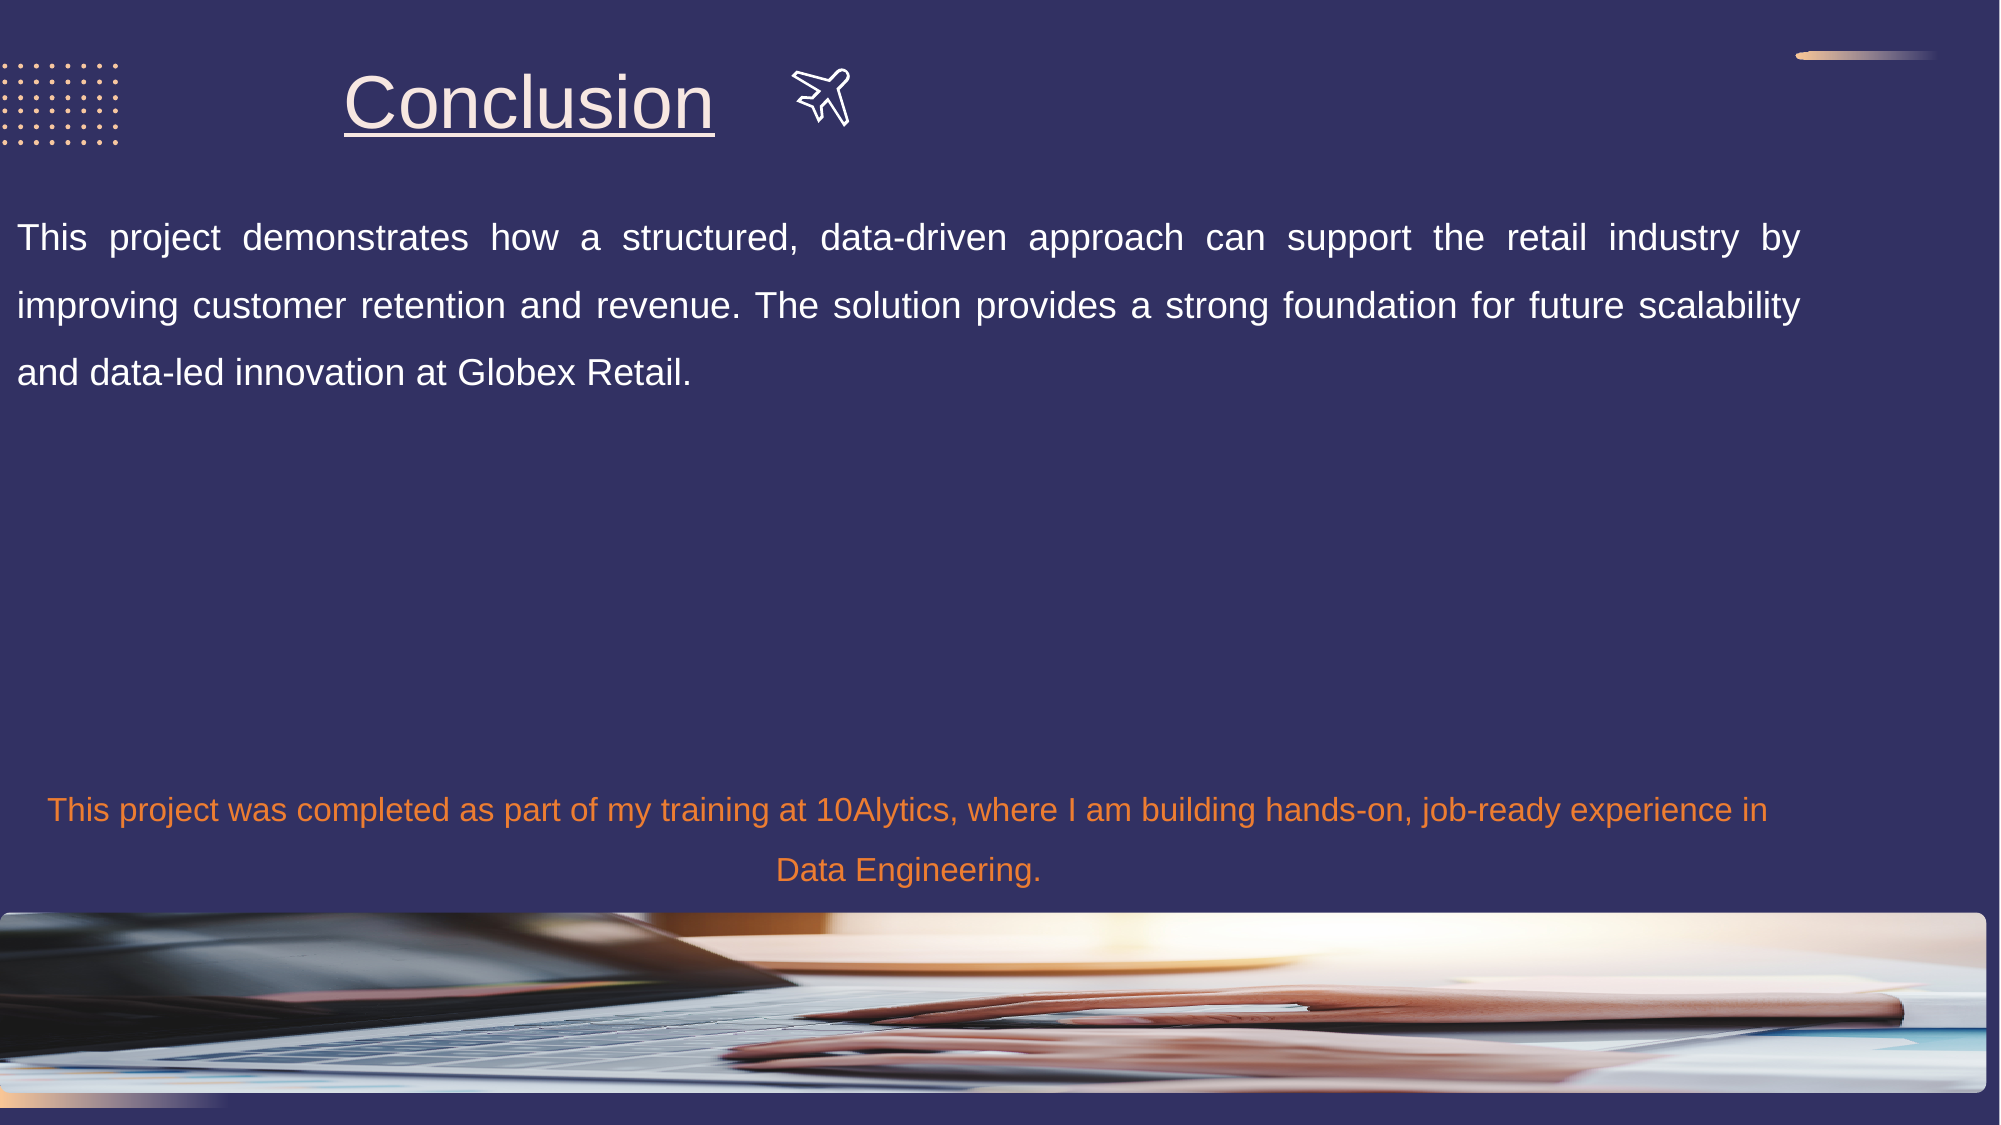

Conclusion

This project demonstrates how a structured, data-driven approach can support the retail industry by improving customer retention and revenue. The solution provides a strong foundation for future scalability and data-led innovation at Globex Retail.

This project was completed as part of my training at 10Alytics, where I am building hands-on, job-ready experience in Data Engineering.